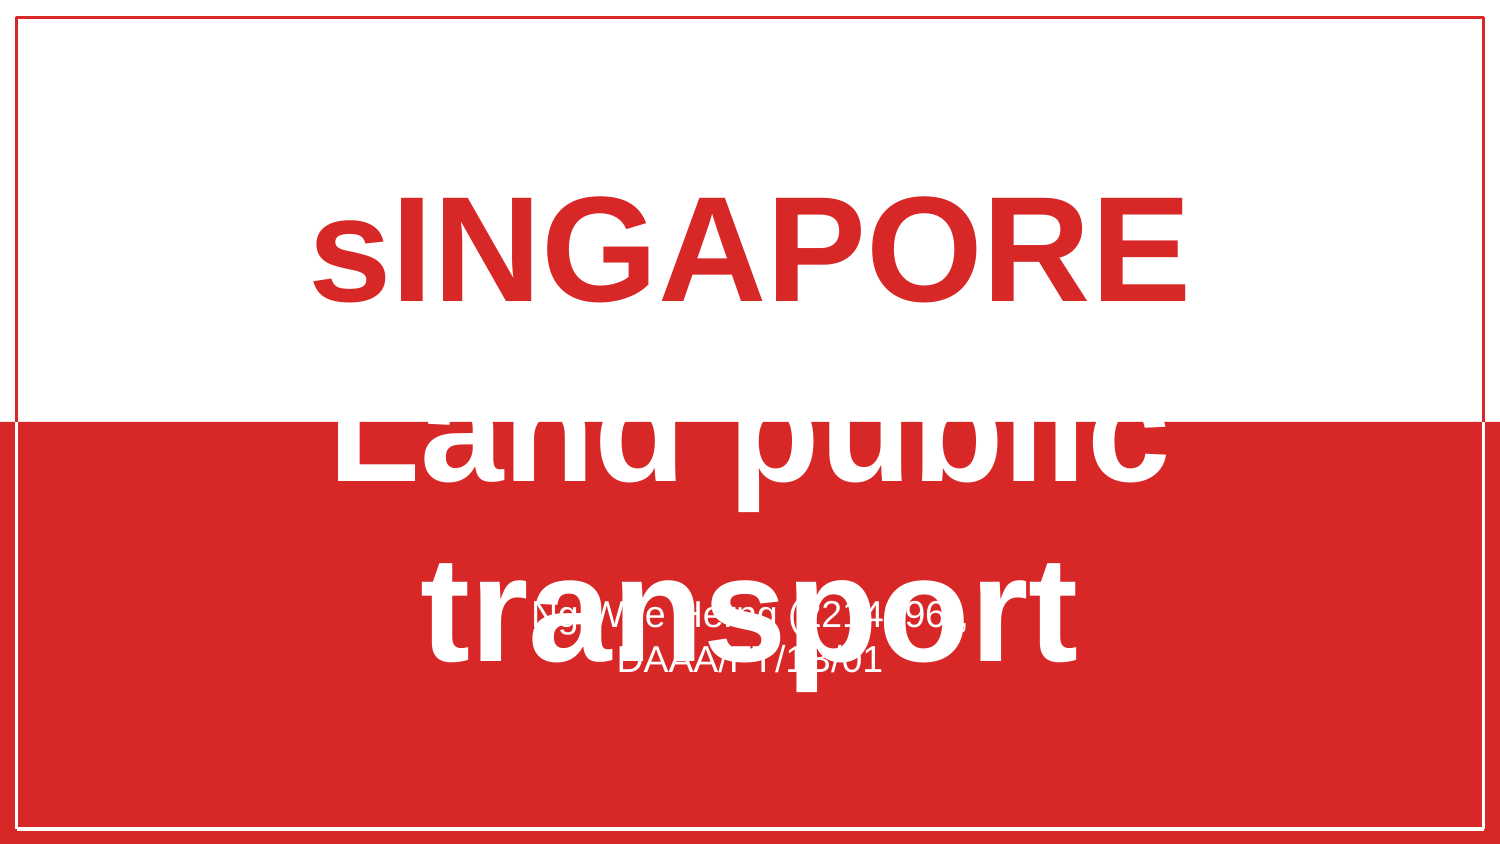

# sINGAPORE
Land public transport
Ng Wee Herng (2214296), DAAA/FT/1B/01